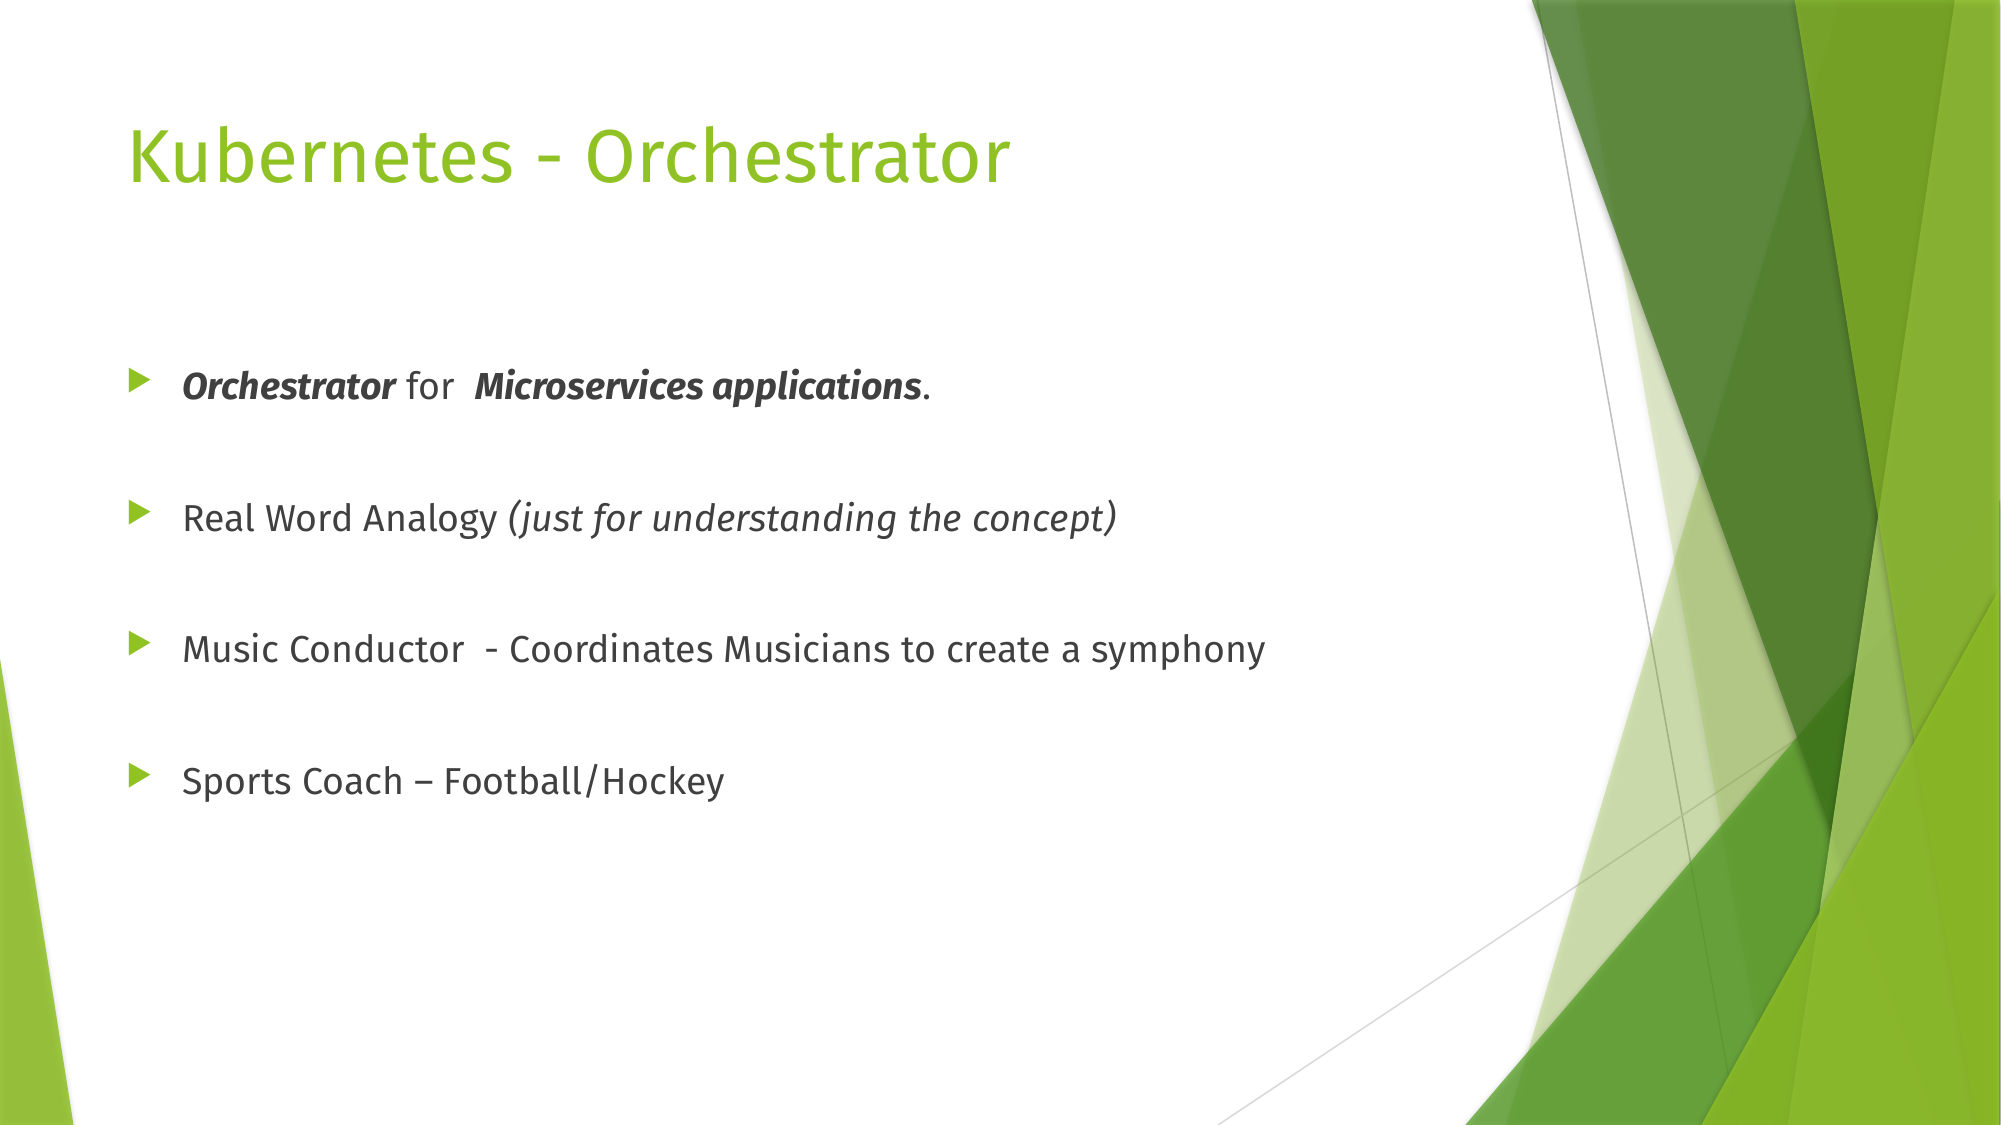

# Kubernetes - Orchestrator
Orchestrator for  Microservices applications.

Real Word Analogy (just for understanding the concept)

Music Conductor  - Coordinates Musicians to create a symphony

Sports Coach – Football/Hockey